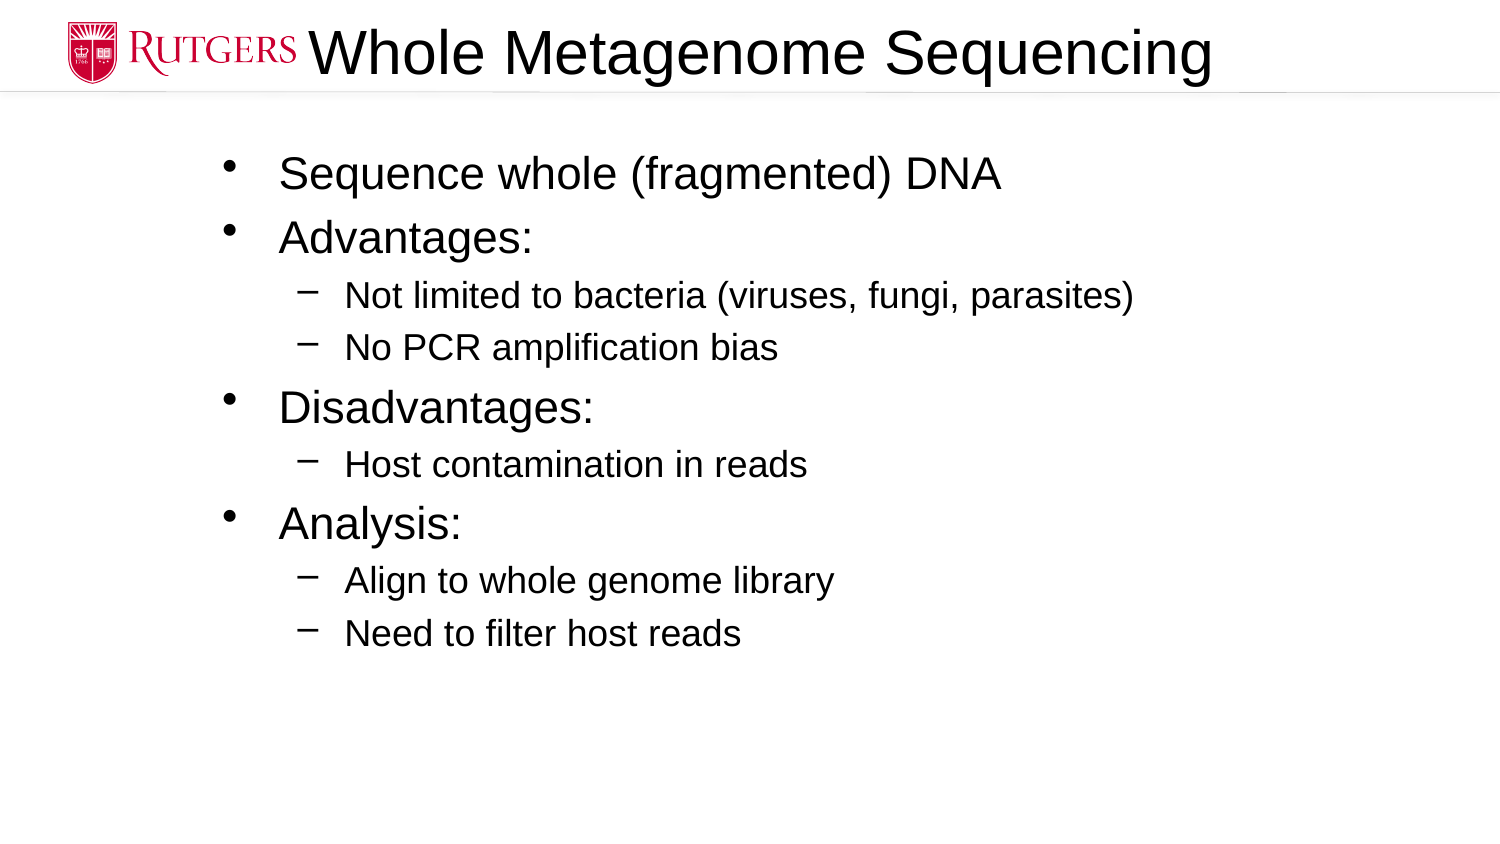

# Whole Metagenome Sequencing
Sequence whole (fragmented) DNA
Advantages:
Not limited to bacteria (viruses, fungi, parasites)
No PCR amplification bias
Disadvantages:
Host contamination in reads
Analysis:
Align to whole genome library
Need to filter host reads